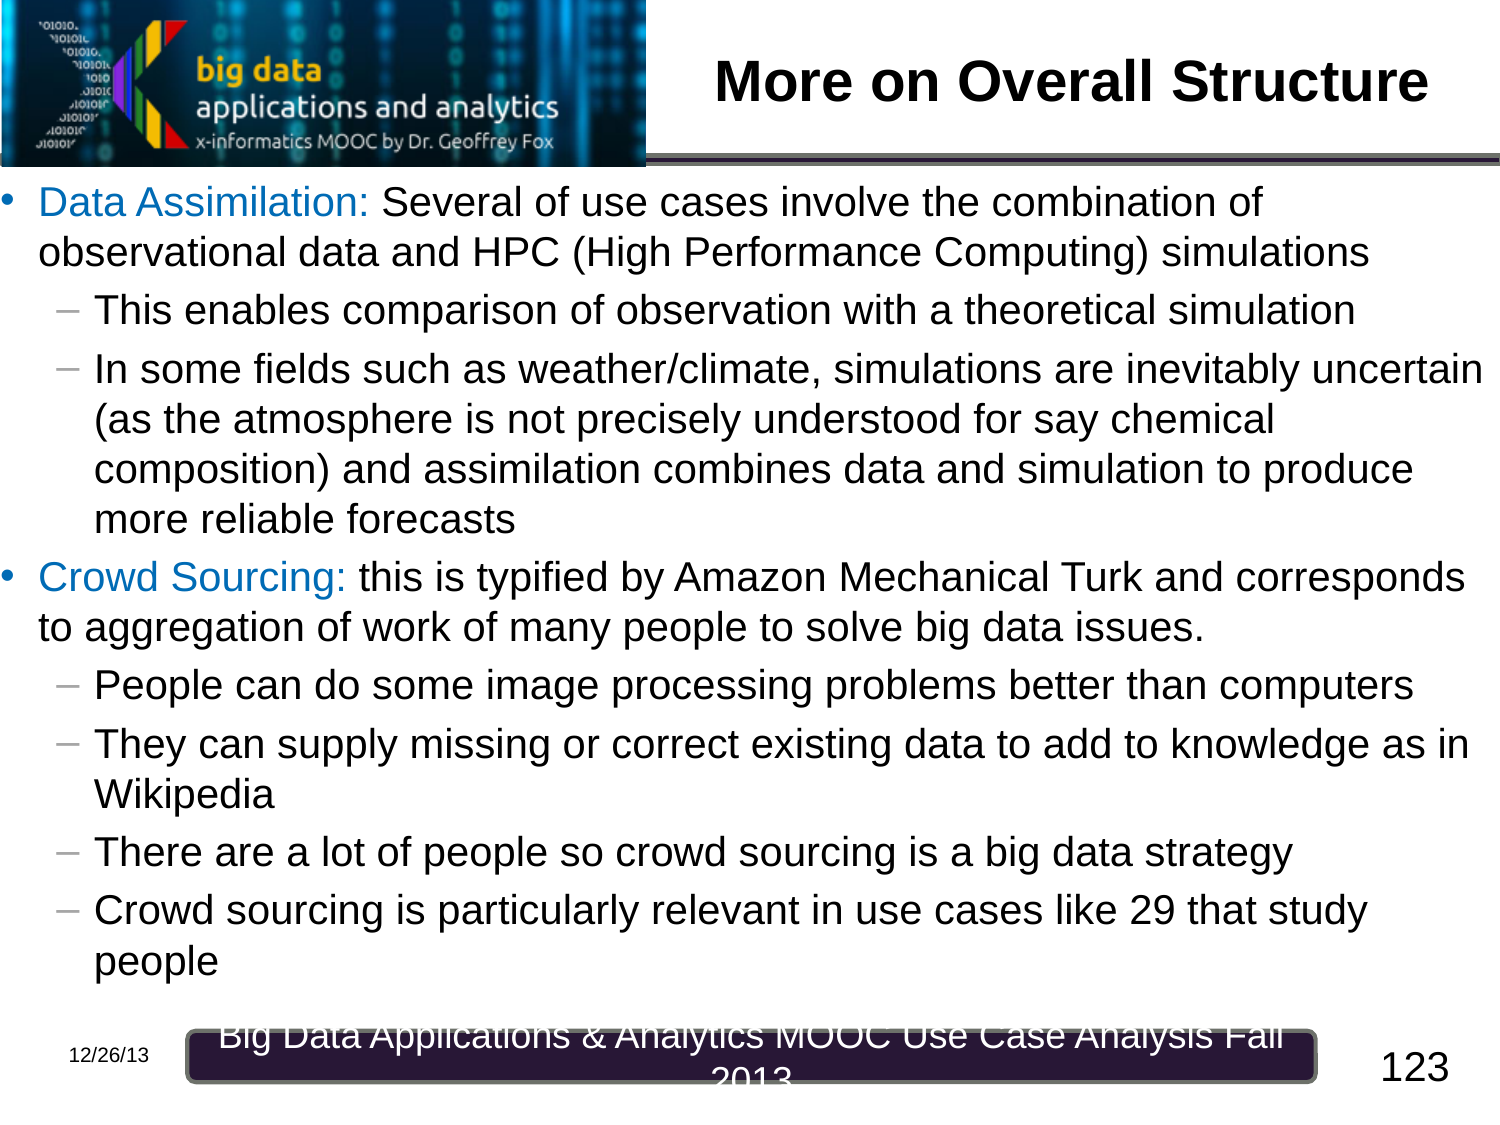

# More on Overall Structure
Data Assimilation: Several of use cases involve the combination of observational data and HPC (High Performance Computing) simulations
This enables comparison of observation with a theoretical simulation
In some fields such as weather/climate, simulations are inevitably uncertain (as the atmosphere is not precisely understood for say chemical composition) and assimilation combines data and simulation to produce more reliable forecasts
Crowd Sourcing: this is typified by Amazon Mechanical Turk and corresponds to aggregation of work of many people to solve big data issues.
People can do some image processing problems better than computers
They can supply missing or correct existing data to add to knowledge as in Wikipedia
There are a lot of people so crowd sourcing is a big data strategy
Crowd sourcing is particularly relevant in use cases like 29 that study people
123